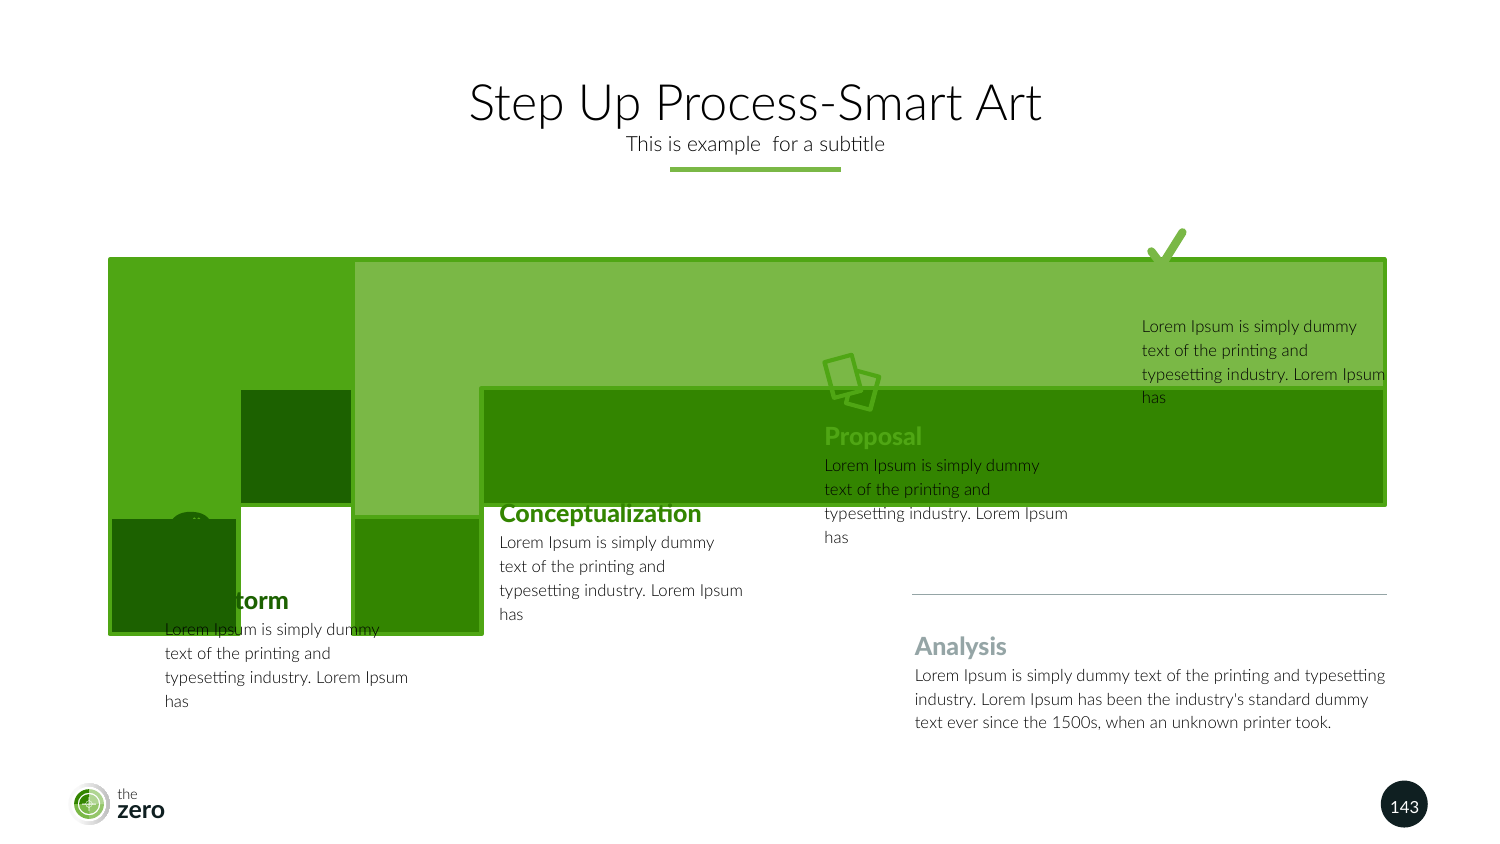

Step Up Process-Smart Art
This is example  for a subtitle

Revisions
Lorem Ipsum is simply dummy text of the printing and typesetting industry. Lorem Ipsum has

Proposal
Lorem Ipsum is simply dummy text of the printing and typesetting industry. Lorem Ipsum has

Conceptualization
Lorem Ipsum is simply dummy text of the printing and typesetting industry. Lorem Ipsum has

Brainstorm
Lorem Ipsum is simply dummy text of the printing and typesetting industry. Lorem Ipsum has
Analysis
Lorem Ipsum is simply dummy text of the printing and typesetting industry. Lorem Ipsum has been the industry's standard dummy text ever since the 1500s, when an unknown printer took.

the
143
zero